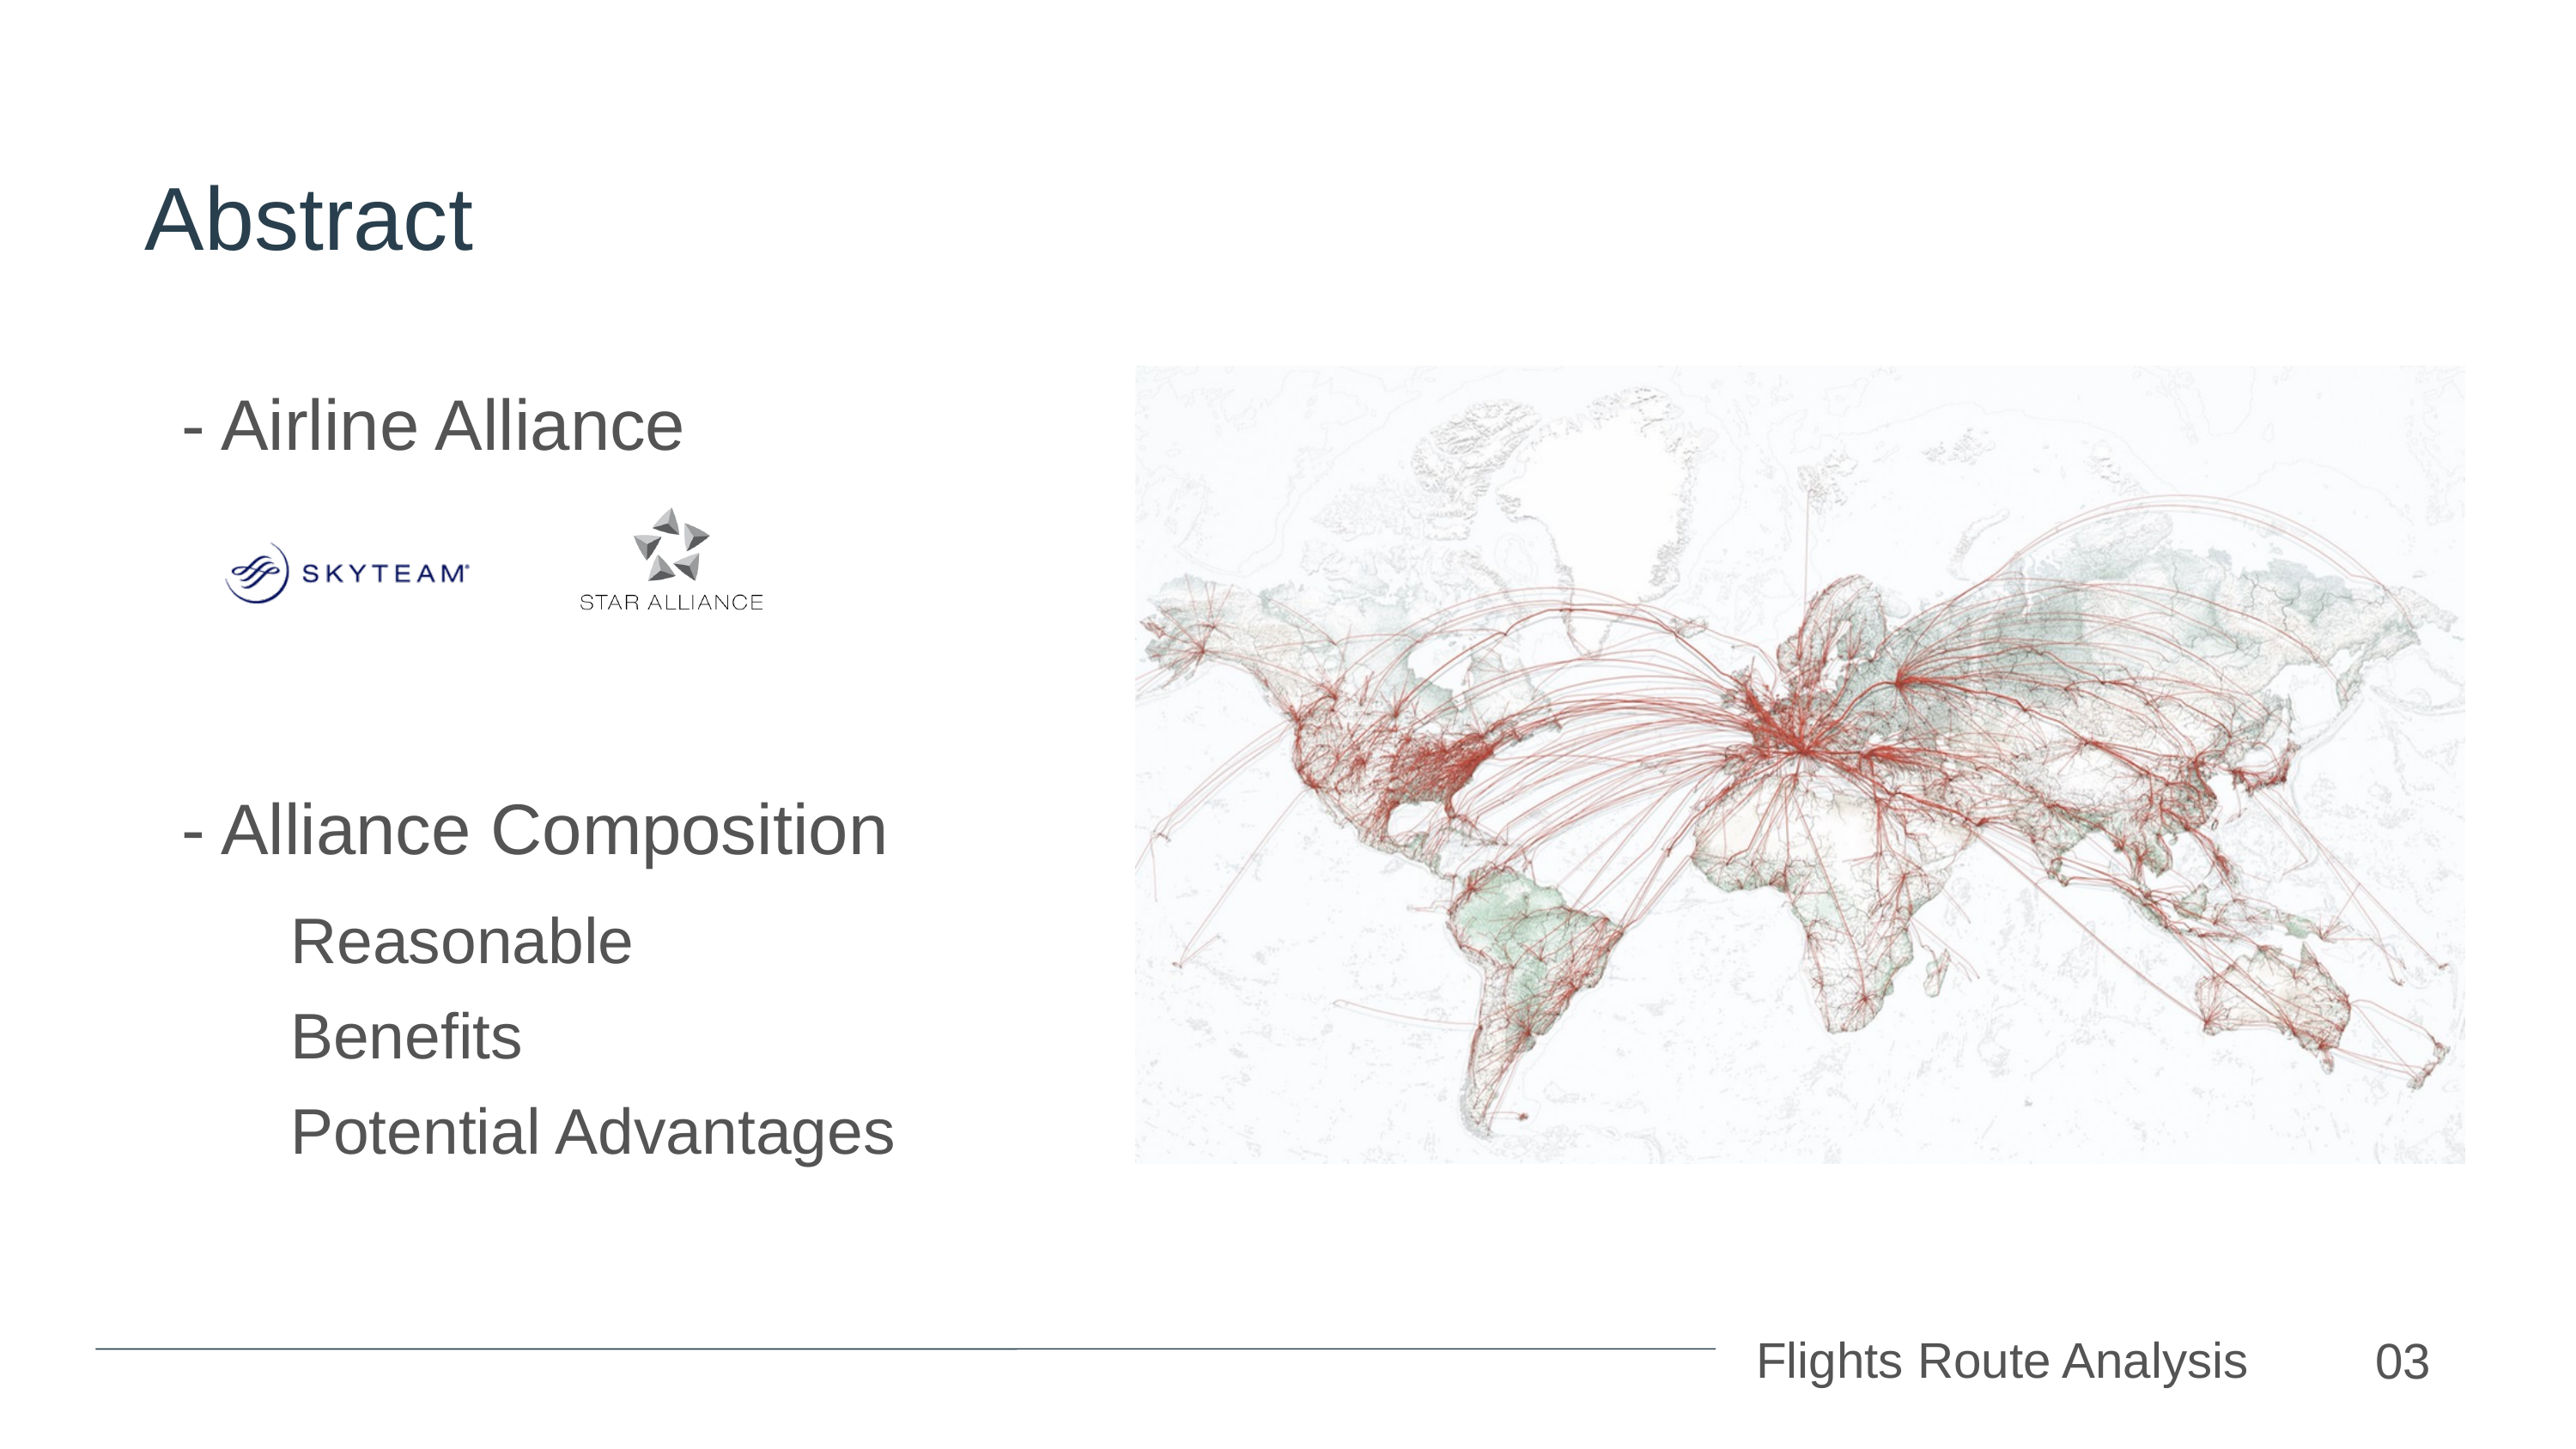

Abstract
- Airline Alliance

- Alliance Composition
Reasonable
Benefits
Potential Advantages
Flights Route Analysis
03